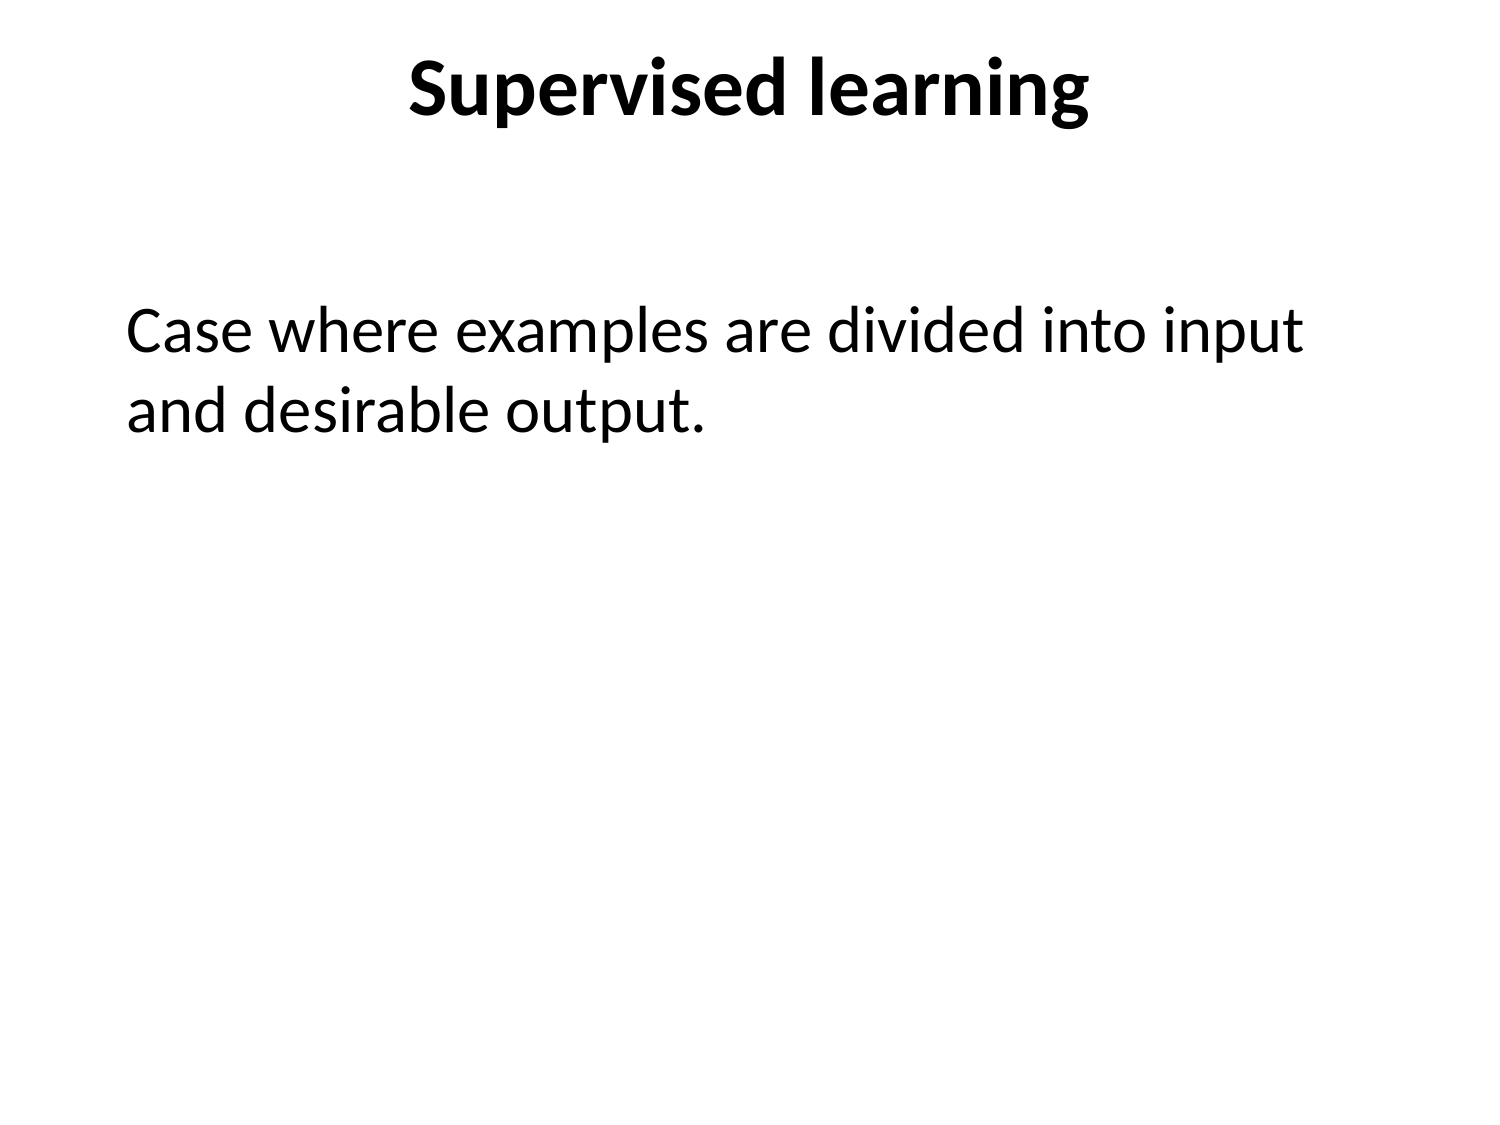

# Supervised learning
Case where examples are divided into input and desirable output.